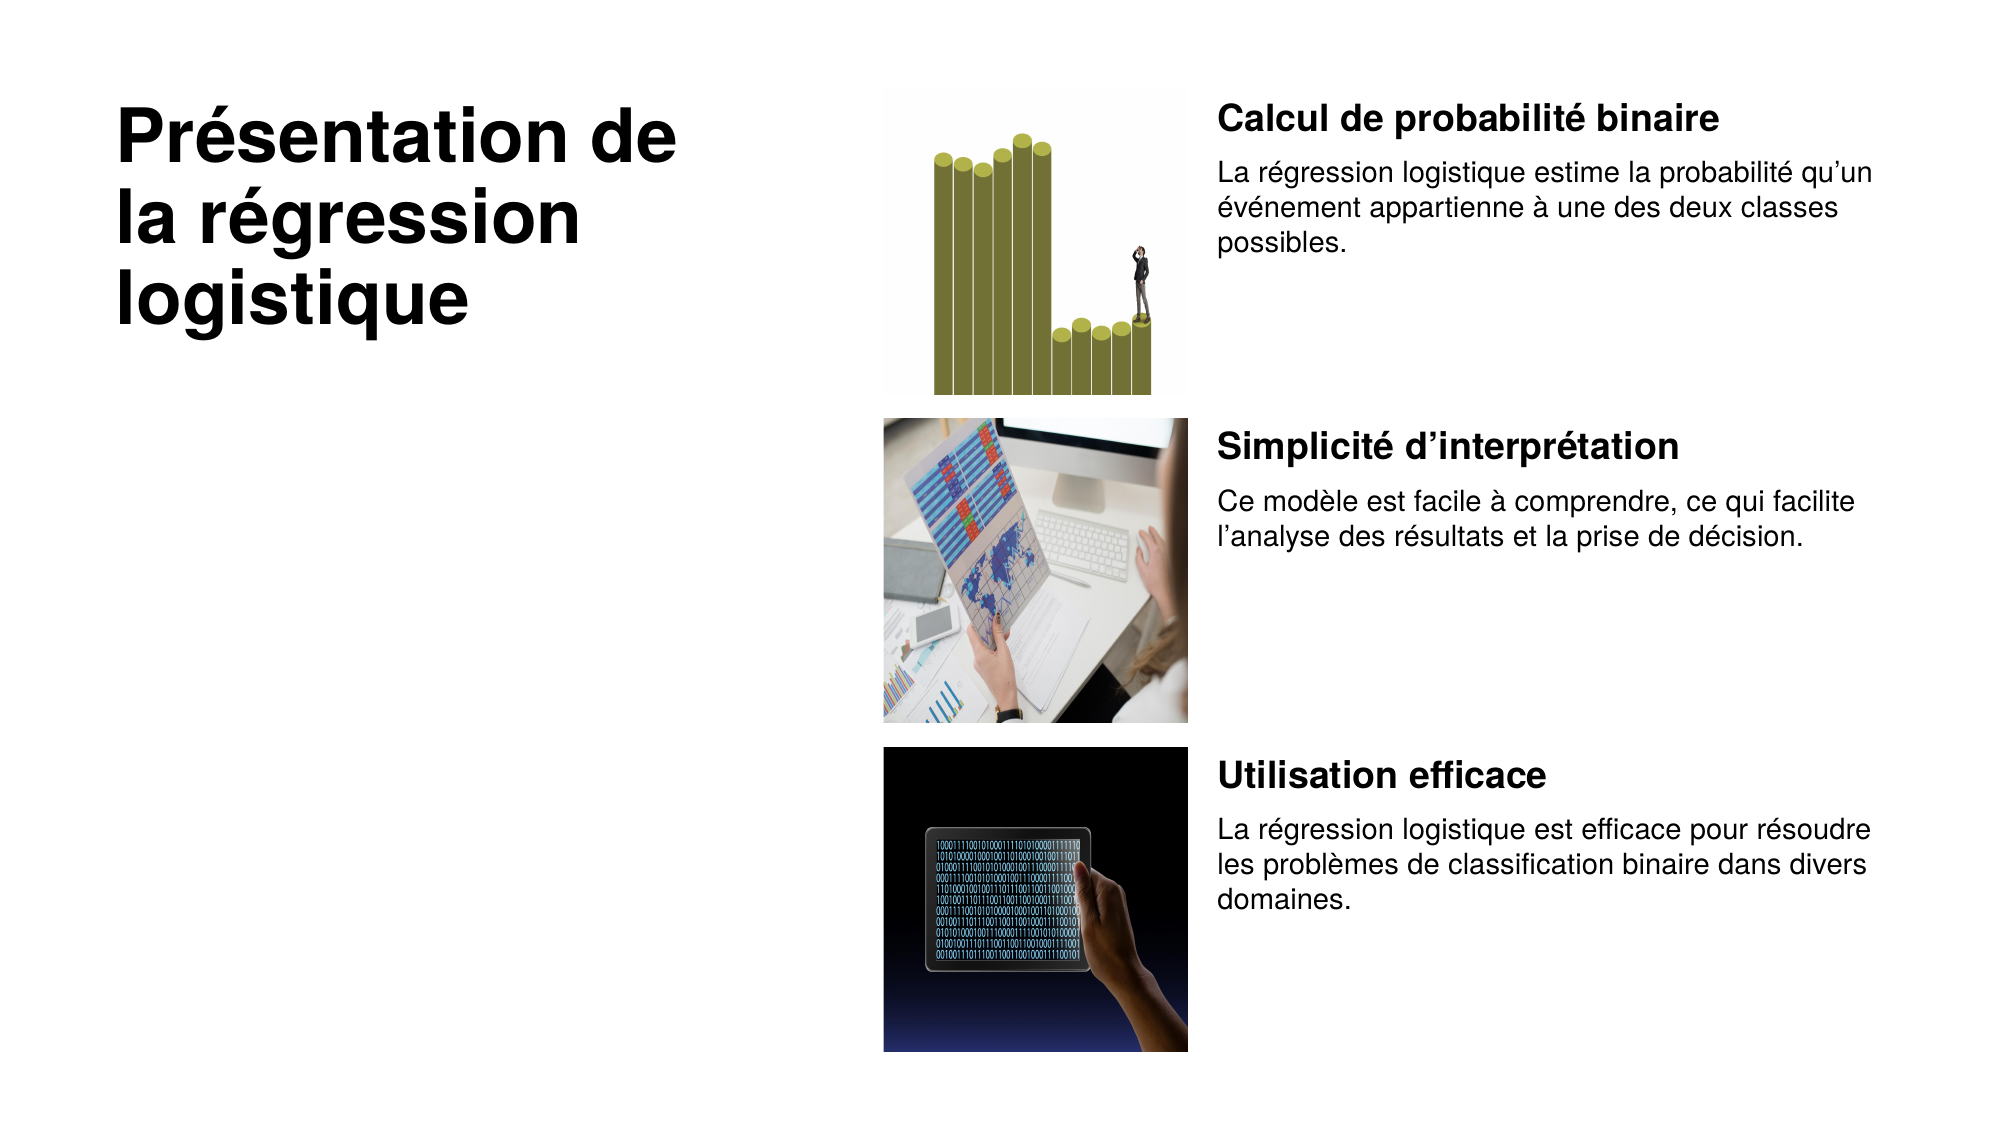

# Présentation de la régression logistique
Calcul de probabilité binaire
La régression logistique estime la probabilité qu’un événement appartienne à une des deux classes possibles.
Simplicité d’interprétation
Ce modèle est facile à comprendre, ce qui facilite l’analyse des résultats et la prise de décision.
Utilisation efficace
La régression logistique est efficace pour résoudre les problèmes de classification binaire dans divers domaines.